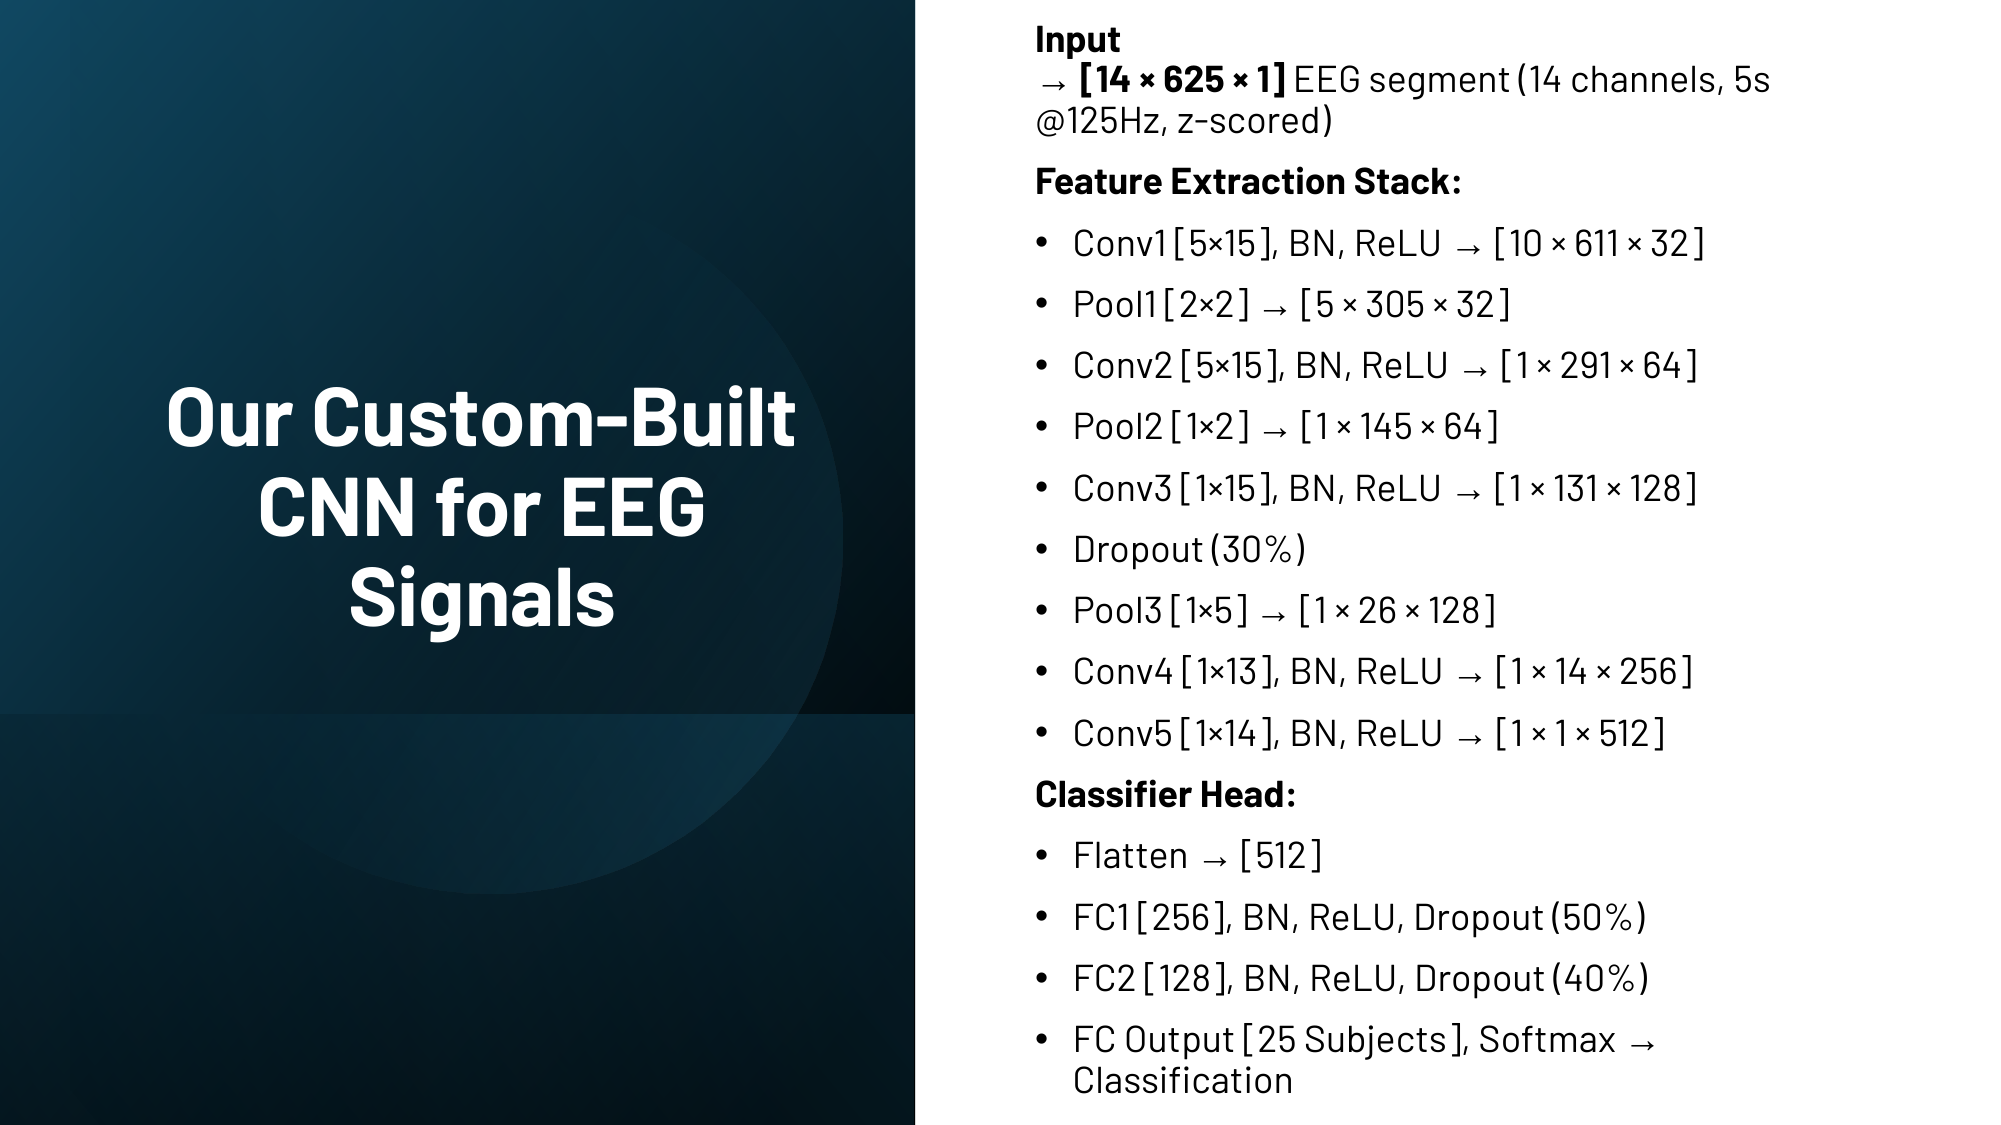

# Our Custom-Built CNN for EEG Signals

Input
→ [14 × 625 × 1] EEG segment (14 channels, 5s @125Hz, z-scored)
Feature Extraction Stack:
Conv1 [5×15], BN, ReLU → [10 × 611 × 32]
Pool1 [2×2] → [5 × 305 × 32]
Conv2 [5×15], BN, ReLU → [1 × 291 × 64]
Pool2 [1×2] → [1 × 145 × 64]
Conv3 [1×15], BN, ReLU → [1 × 131 × 128]
Dropout (30%)
Pool3 [1×5] → [1 × 26 × 128]
Conv4 [1×13], BN, ReLU → [1 × 14 × 256]
Conv5 [1×14], BN, ReLU → [1 × 1 × 512]
Classifier Head:
Flatten → [512]
FC1 [256], BN, ReLU, Dropout (50%)
FC2 [128], BN, ReLU, Dropout (40%)
FC Output [25 Subjects], Softmax → Classification